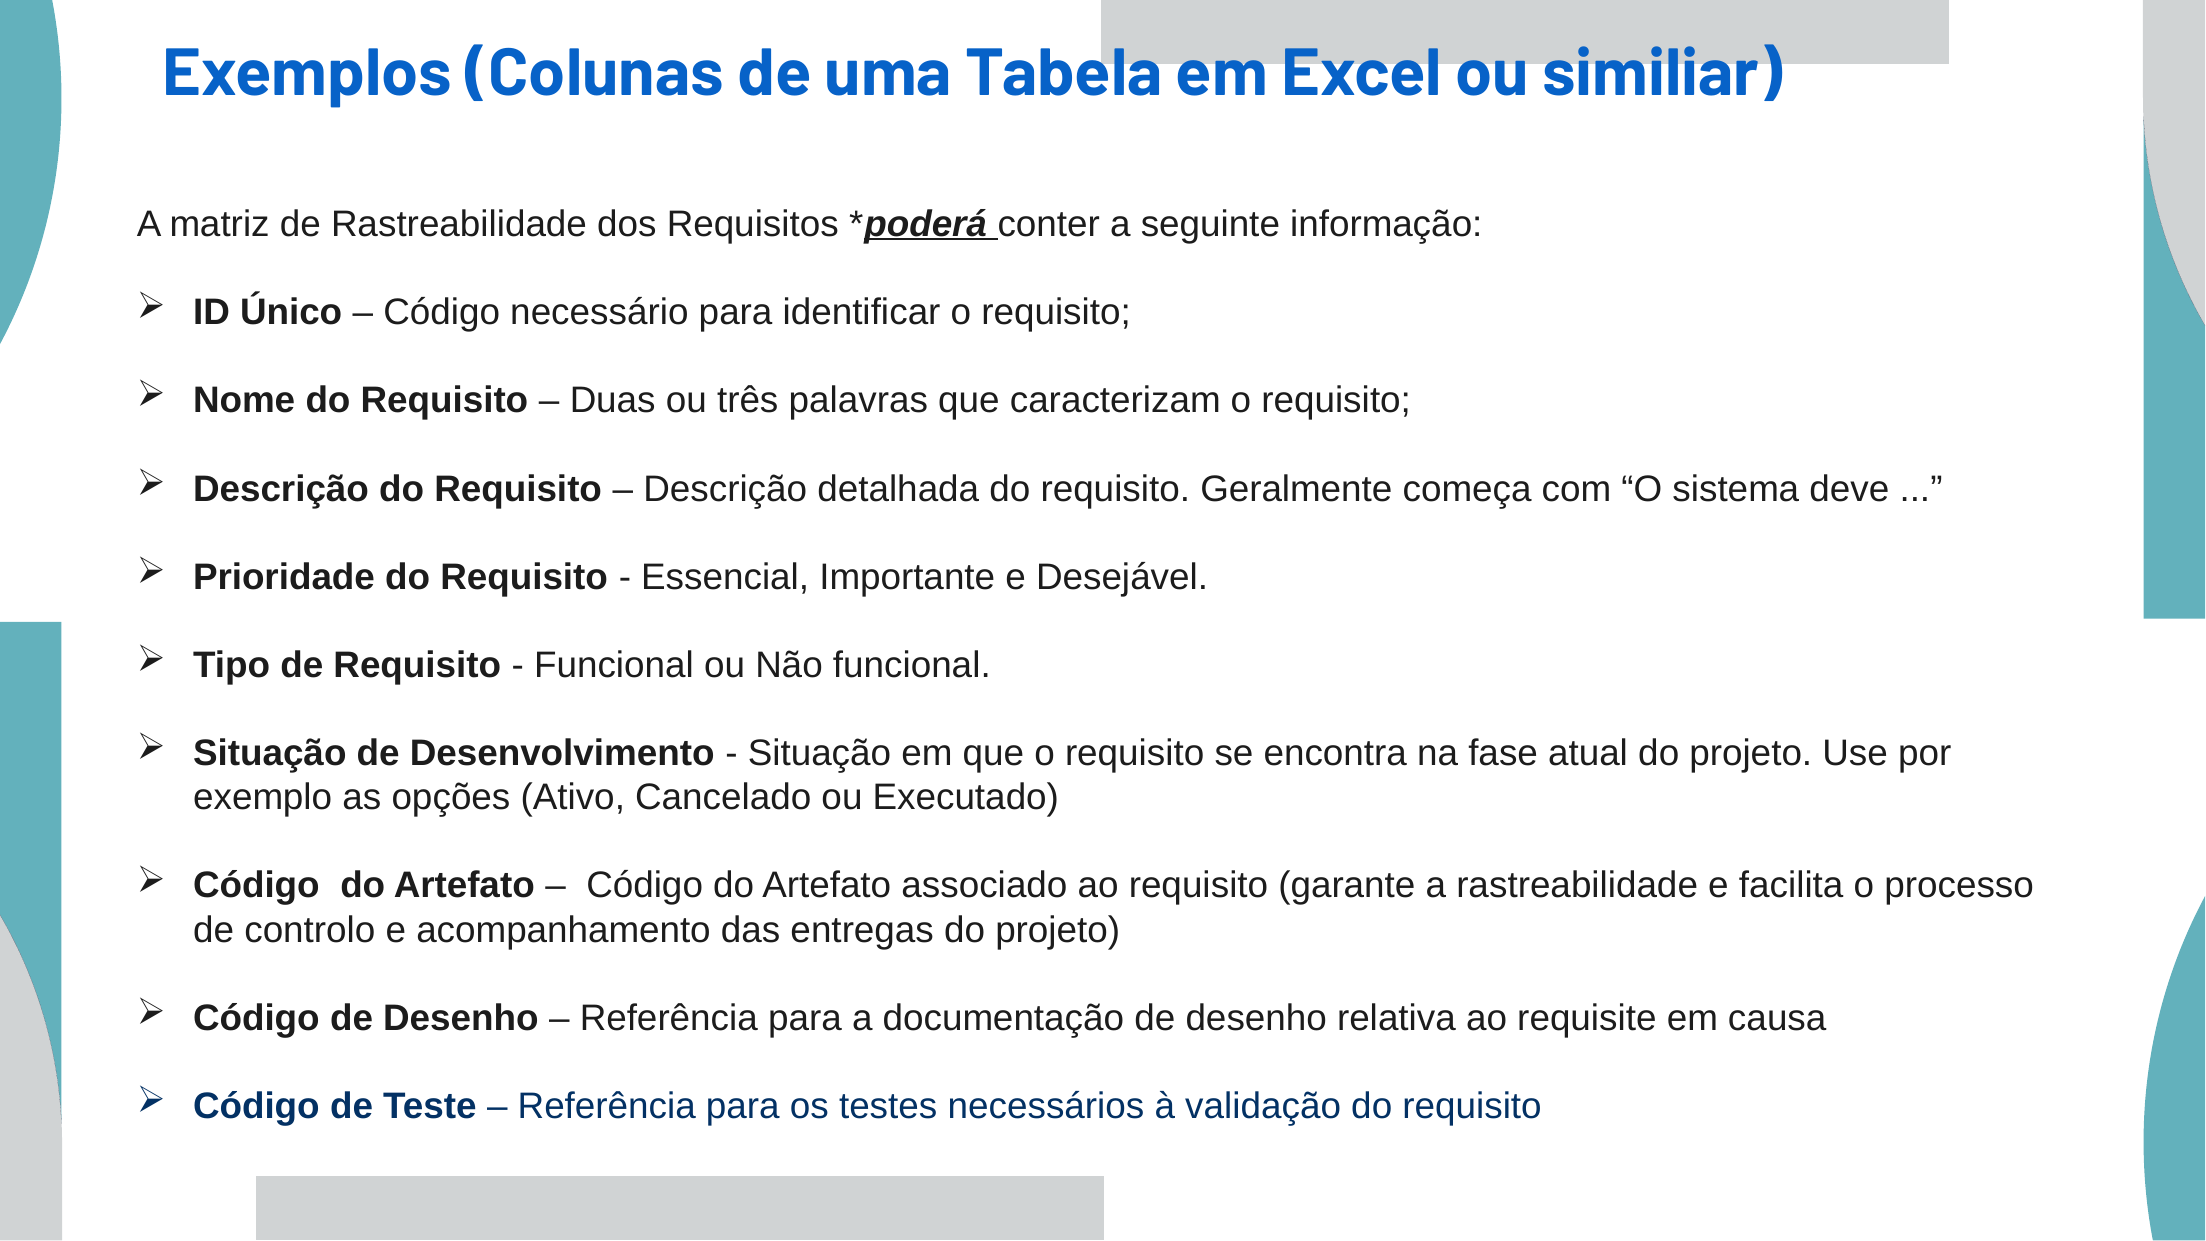

Exemplos (Colunas de uma Tabela em Excel ou similiar)
A matriz de Rastreabilidade dos Requisitos *poderá conter a seguinte informação:
ID Único – Código necessário para identificar o requisito;

Nome do Requisito – Duas ou três palavras que caracterizam o requisito;

Descrição do Requisito – Descrição detalhada do requisito. Geralmente começa com “O sistema deve ...”

Prioridade do Requisito - Essencial, Importante e Desejável.

Tipo de Requisito - Funcional ou Não funcional.

Situação de Desenvolvimento - Situação em que o requisito se encontra na fase atual do projeto. Use por exemplo as opções (Ativo, Cancelado ou Executado)

Código  do Artefato –  Código do Artefato associado ao requisito (garante a rastreabilidade e facilita o processo de controlo e acompanhamento das entregas do projeto)

Código de Desenho – Referência para a documentação de desenho relativa ao requisite em causa

Código de Teste – Referência para os testes necessários à validação do requisito